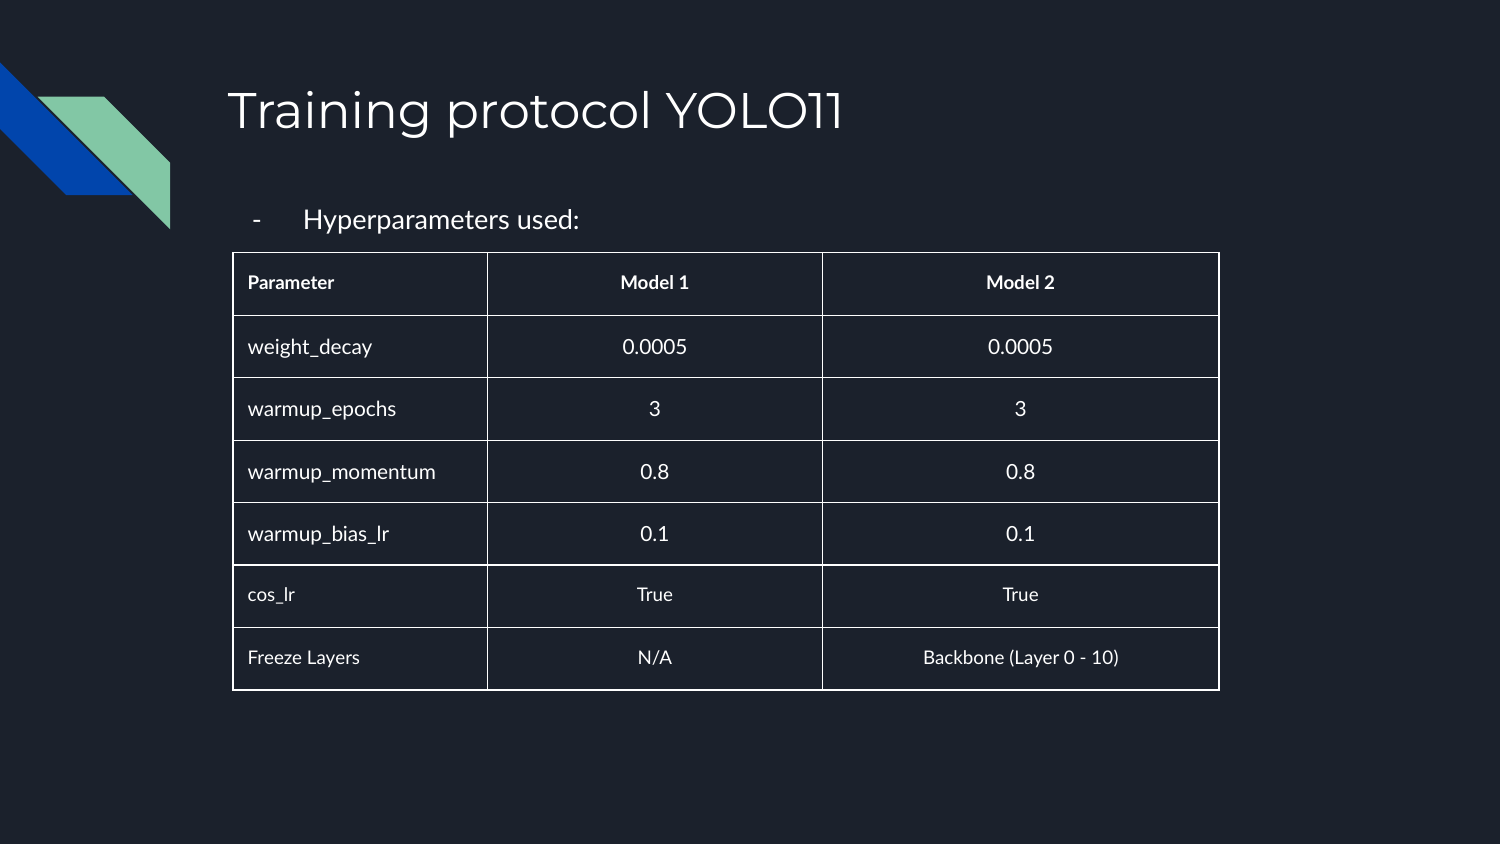

# Training protocol YOLO11
Hyperparameters used:

| Parameter | Model 1 | Model 2 |
| --- | --- | --- |
| weight\_decay | 0.0005 | 0.0005 |
| warmup\_epochs | 3 | 3 |
| warmup\_momentum | 0.8 | 0.8 |
| warmup\_bias\_lr | 0.1 | 0.1 |
| cos\_lr | True | True |
| Freeze Layers | N/A | Backbone (Layer 0 - 10) |